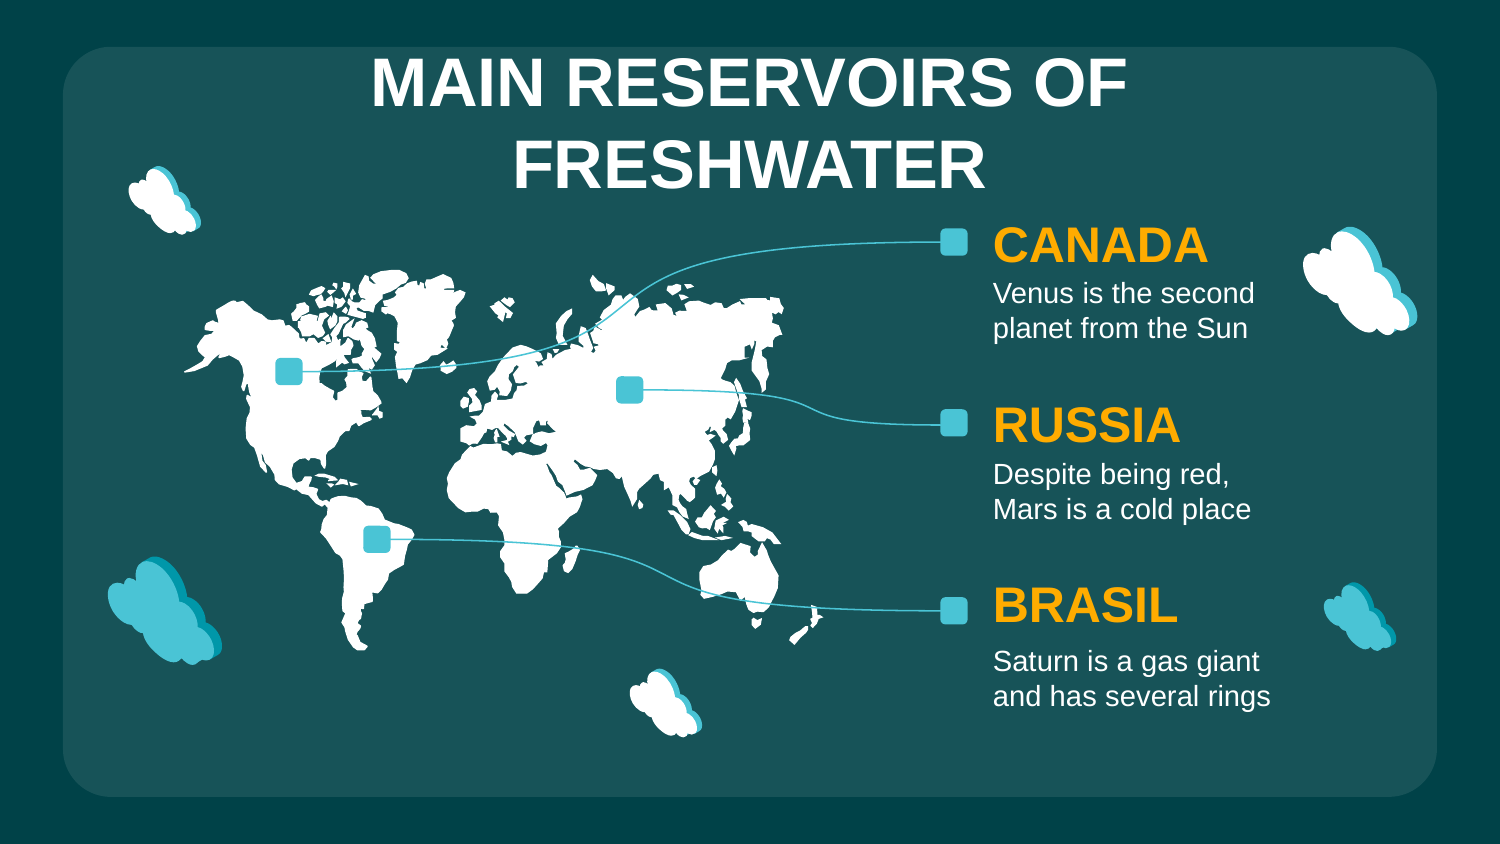

# MAIN RESERVOIRS OF FRESHWATER

CANADA

Venus is the second planet from the Sun

RUSSIA

Despite being red, Mars is a cold place

BRASIL

Saturn is a gas giant and has several rings